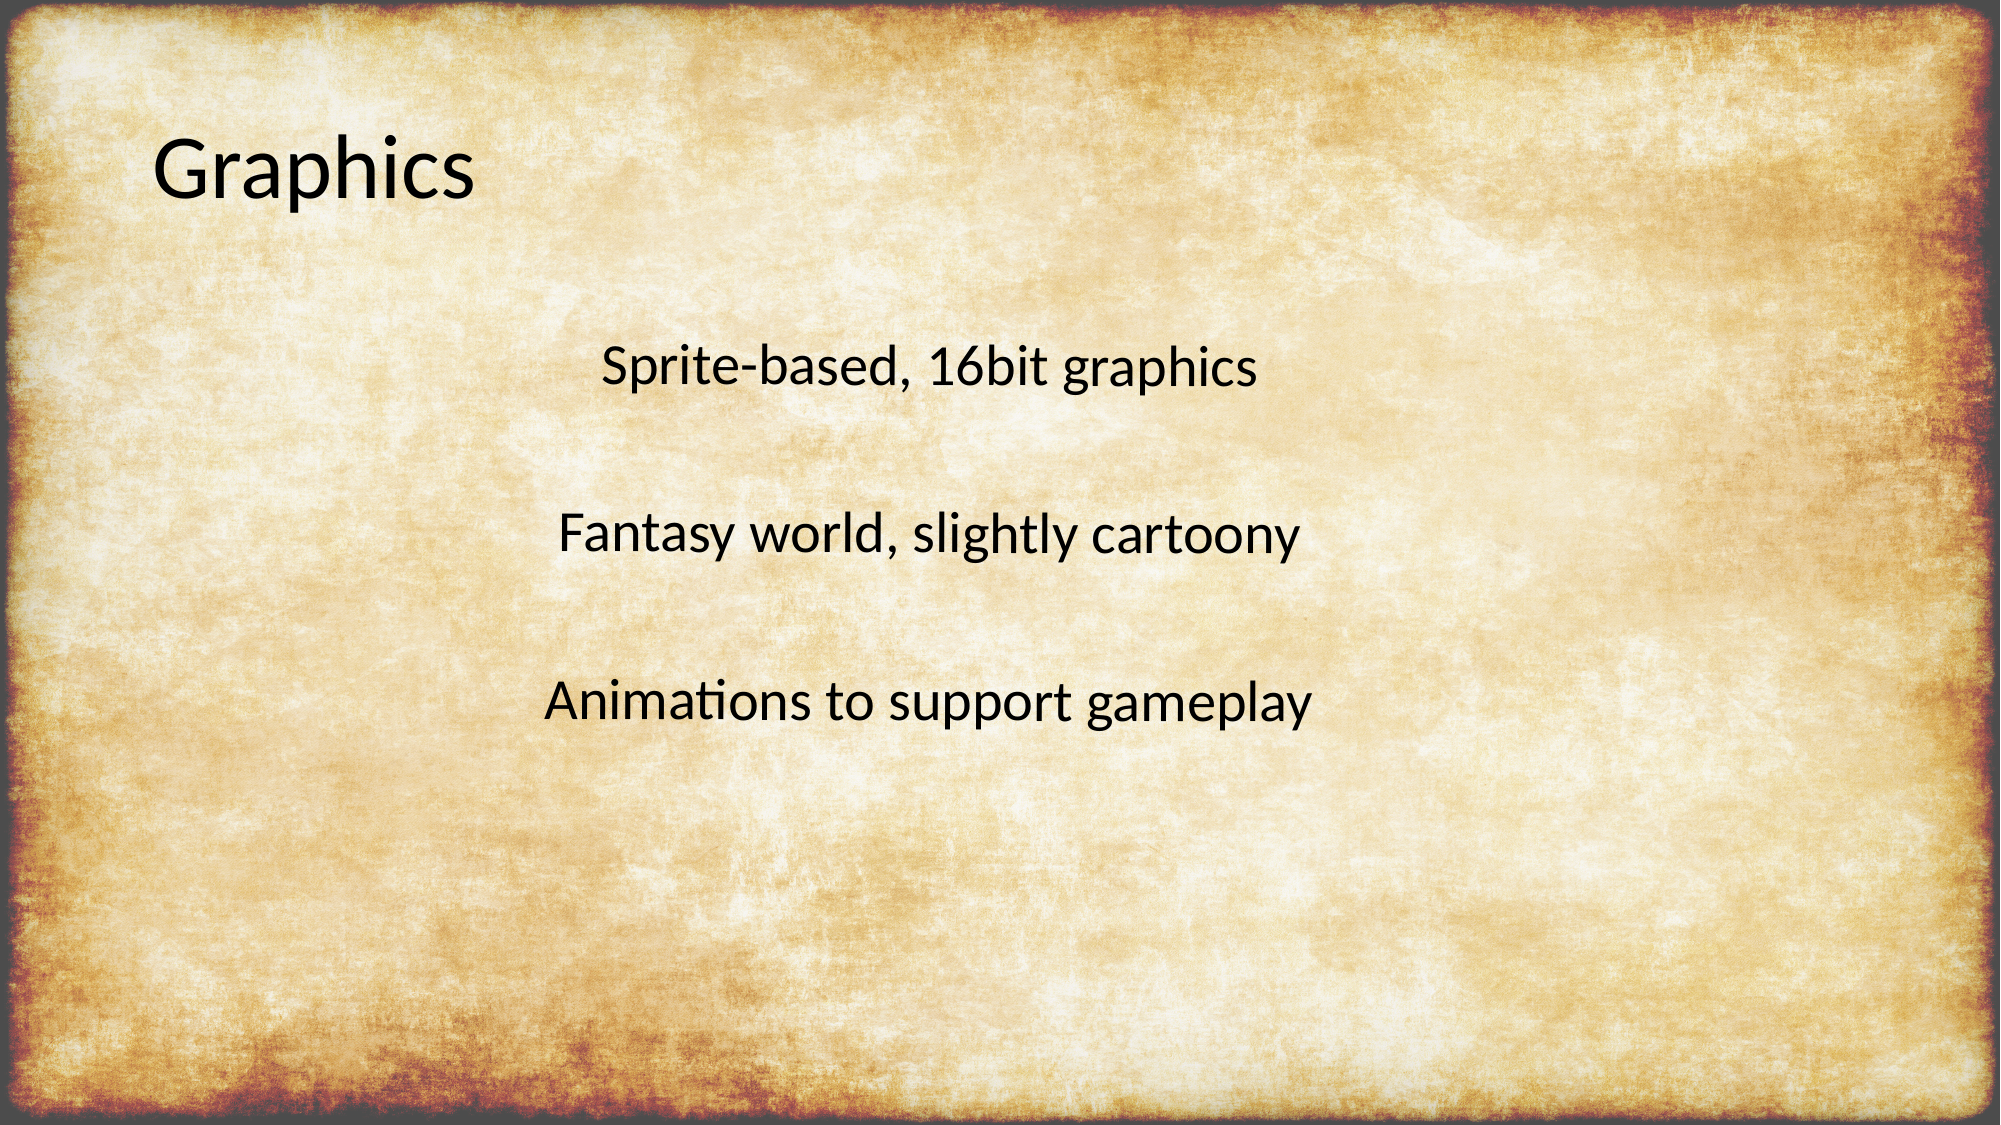

# Graphics
Sprite-based, 16bit graphics

Fantasy world, slightly cartoony

Animations to support gameplay